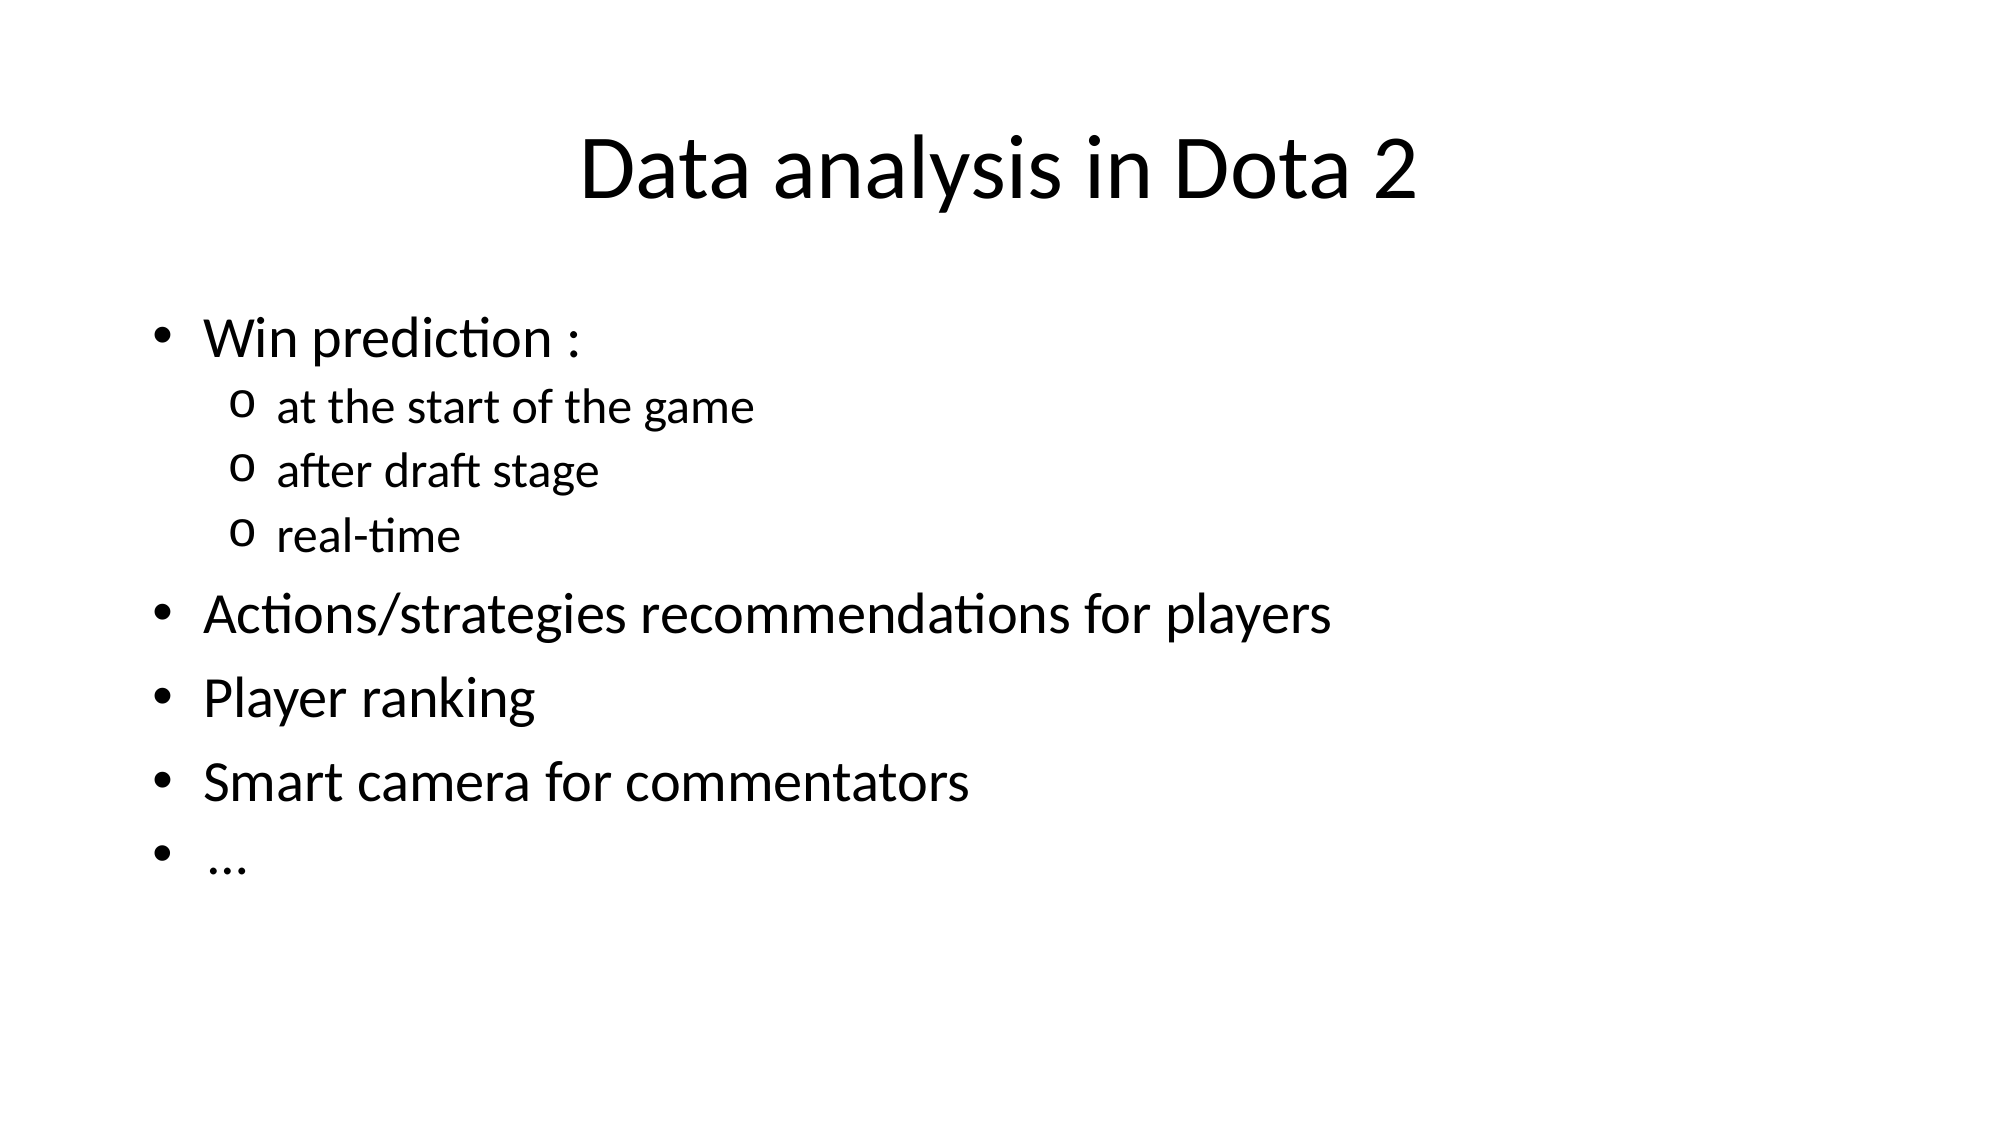

# Data analysis in Dota 2
 Win prediction :
 at the start of the game
 after draft stage
 real-time
 Actions/strategies recommendations for players
 Player ranking
 Smart camera for commentators
…